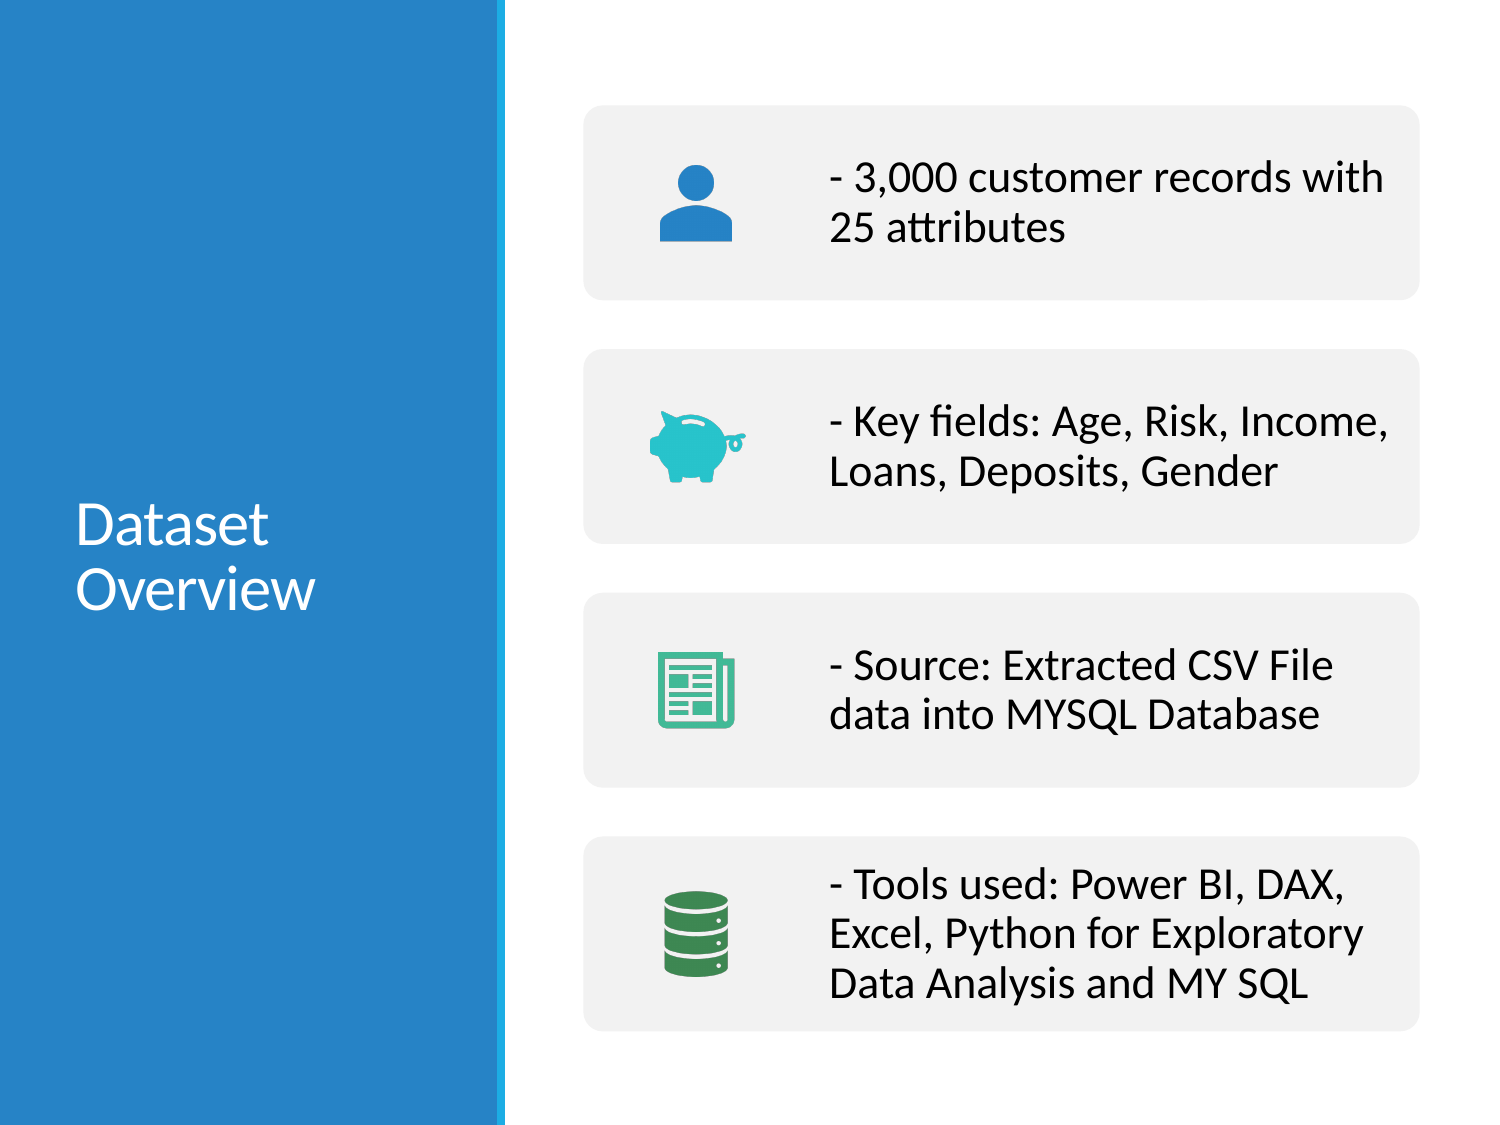

# Dataset Overview
- 3,000 customer records with 25 attributes
- Key fields: Age, Risk, Income, Loans, Deposits, Gender
- Source: Extracted CSV File data into MYSQL Database
- Tools used: Power BI, DAX, Excel, Python for Exploratory Data Analysis and MY SQL